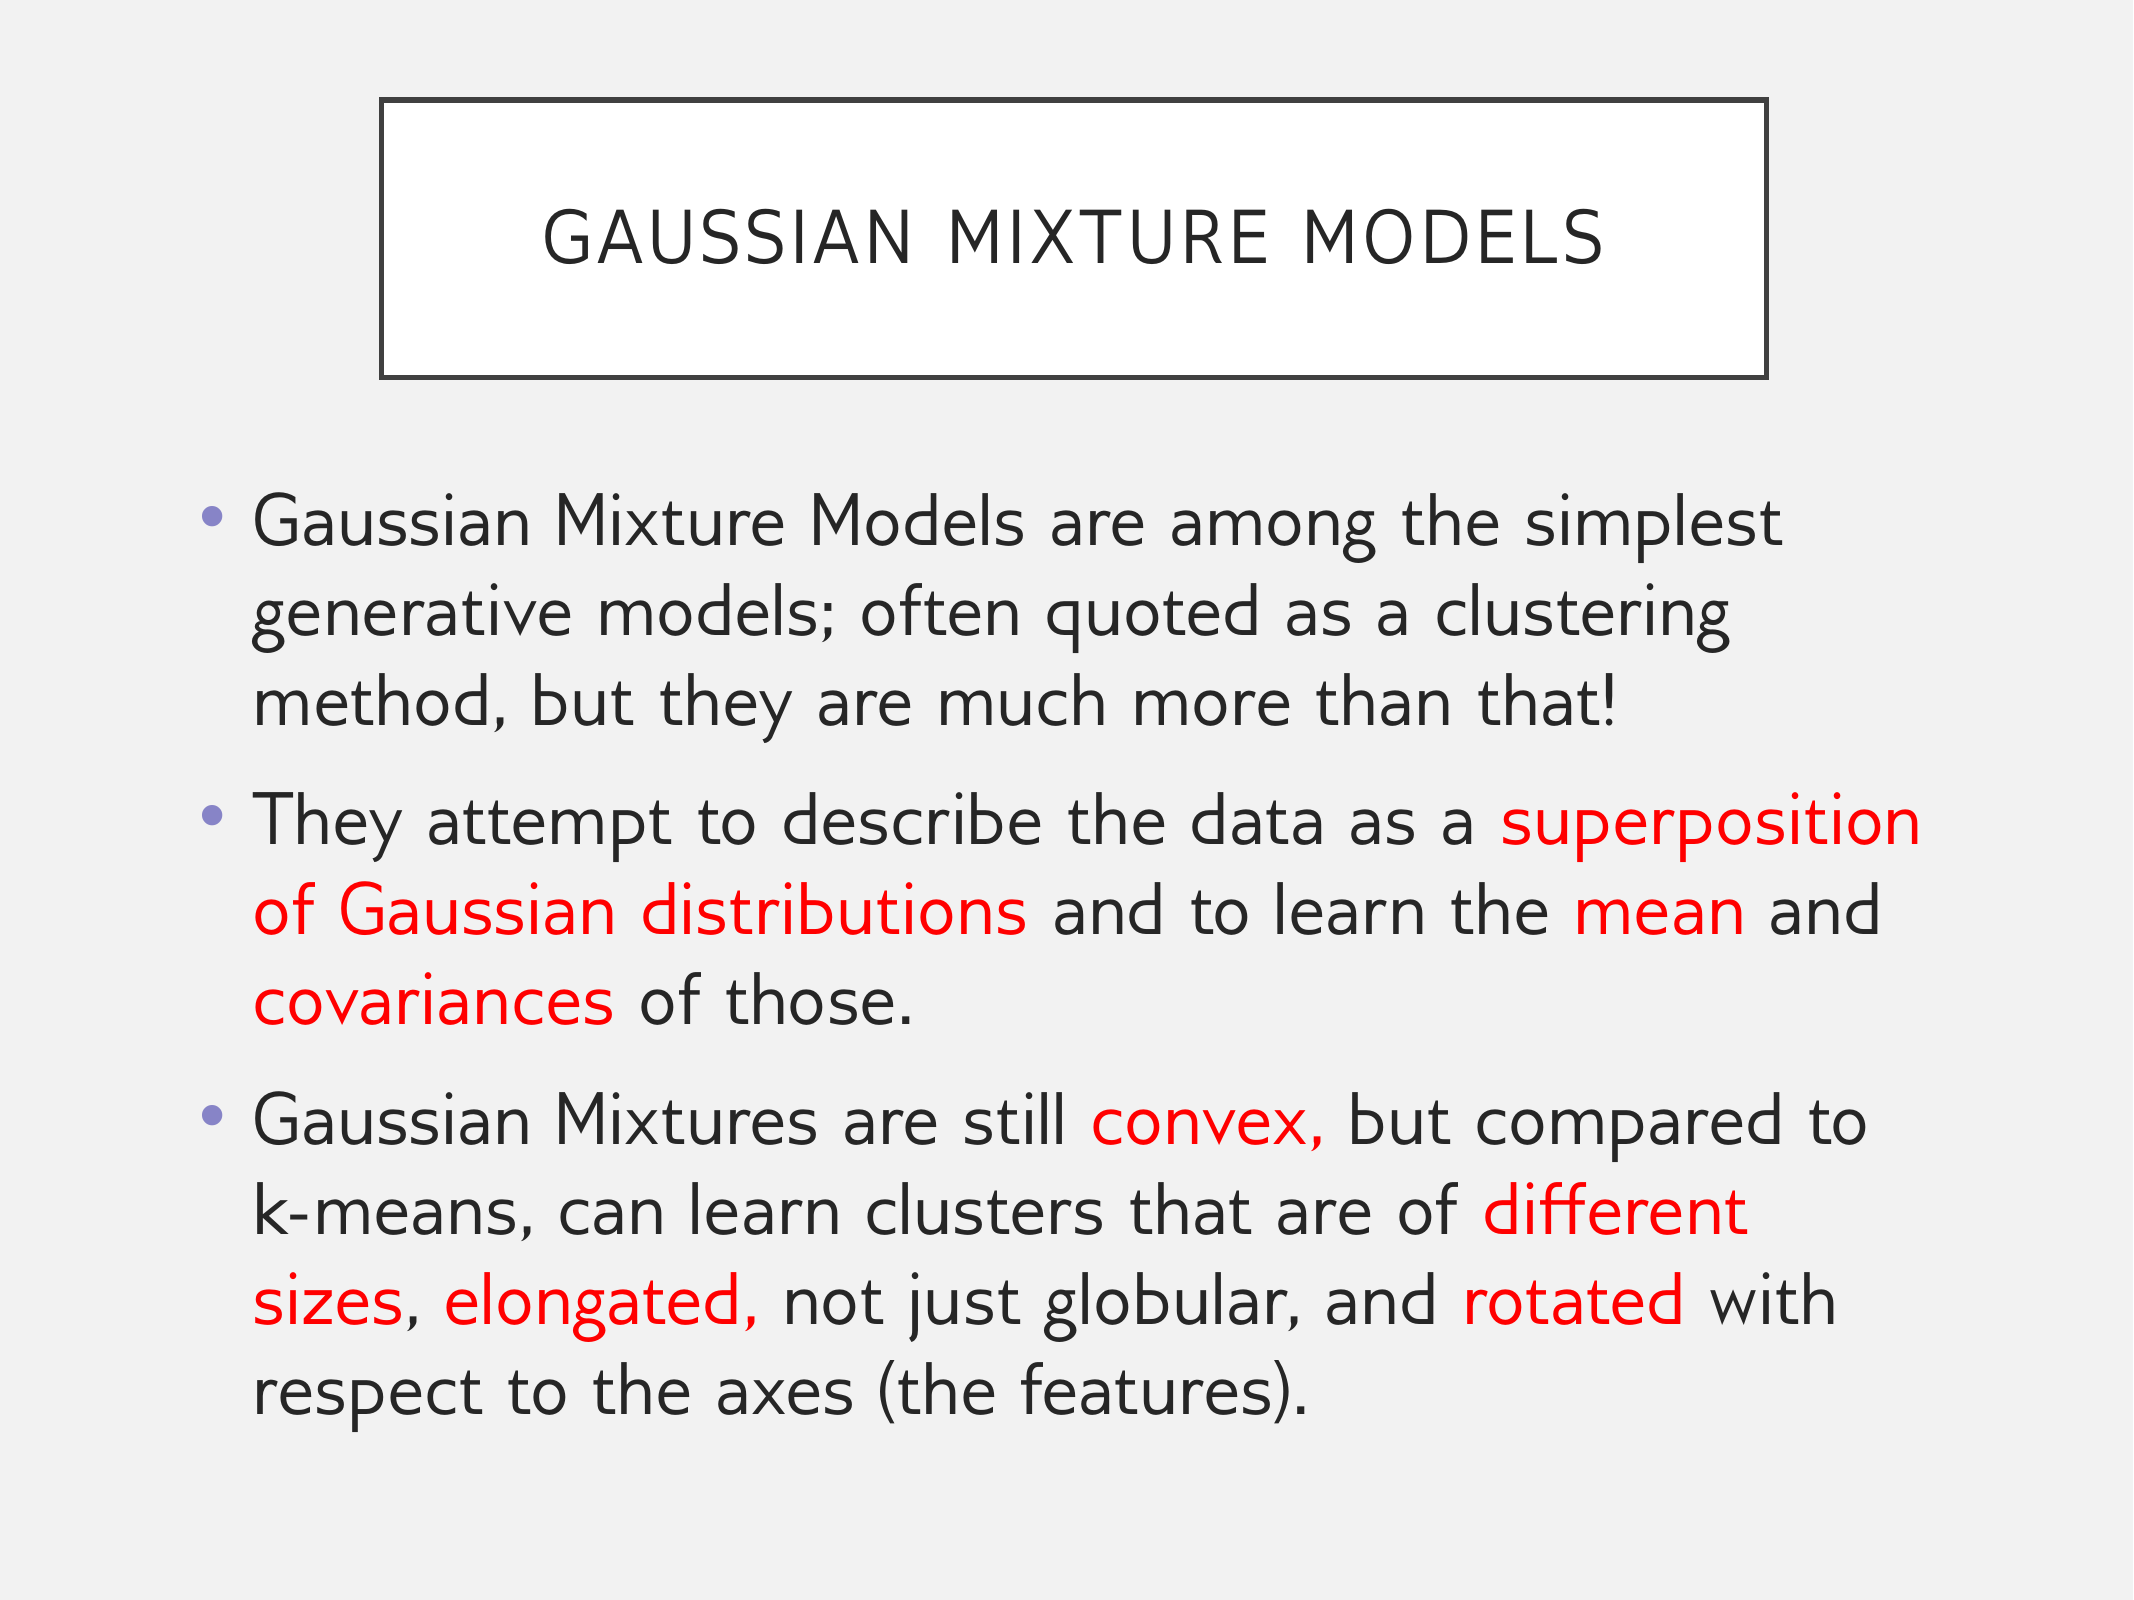

# gaussian mixture models
Gaussian Mixture Models are among the simplest generative models; often quoted as a clustering method, but they are much more than that!
They attempt to describe the data as a superposition of Gaussian distributions and to learn the mean and covariances of those.
Gaussian Mixtures are still convex, but compared to k-means, can learn clusters that are of different sizes, elongated, not just globular, and rotated with respect to the axes (the features).